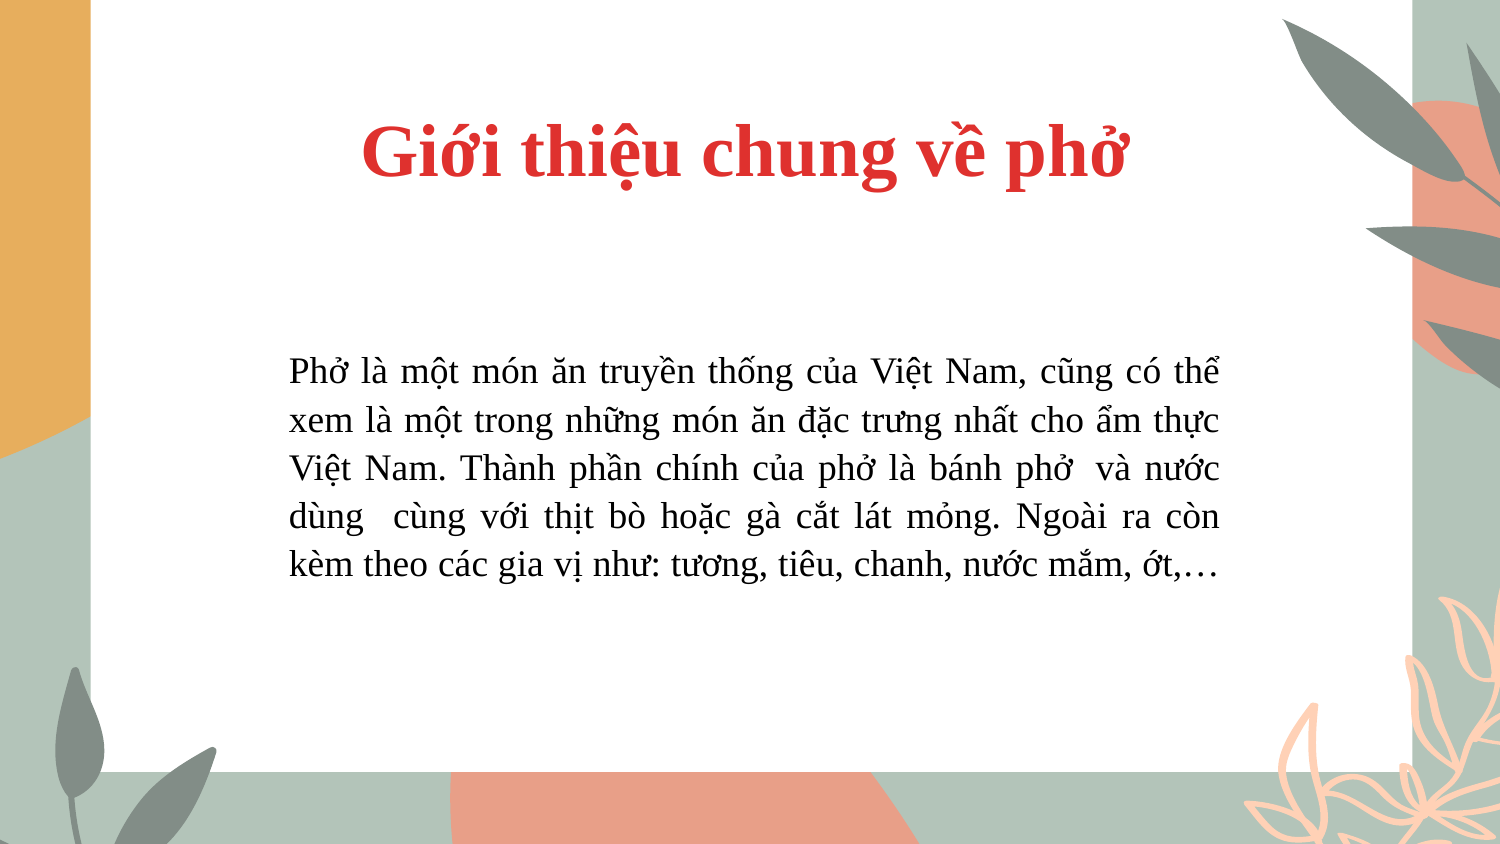

# Giới thiệu chung về phở

Phở là một món ăn truyền thống của Việt Nam, cũng có thể xem là một trong những món ăn đặc trưng nhất cho ẩm thực Việt Nam. Thành phần chính của phở là bánh phở  và nước dùng  cùng với thịt bò hoặc gà cắt lát mỏng. Ngoài ra còn kèm theo các gia vị như: tương, tiêu, chanh, nước mắm, ớt,…